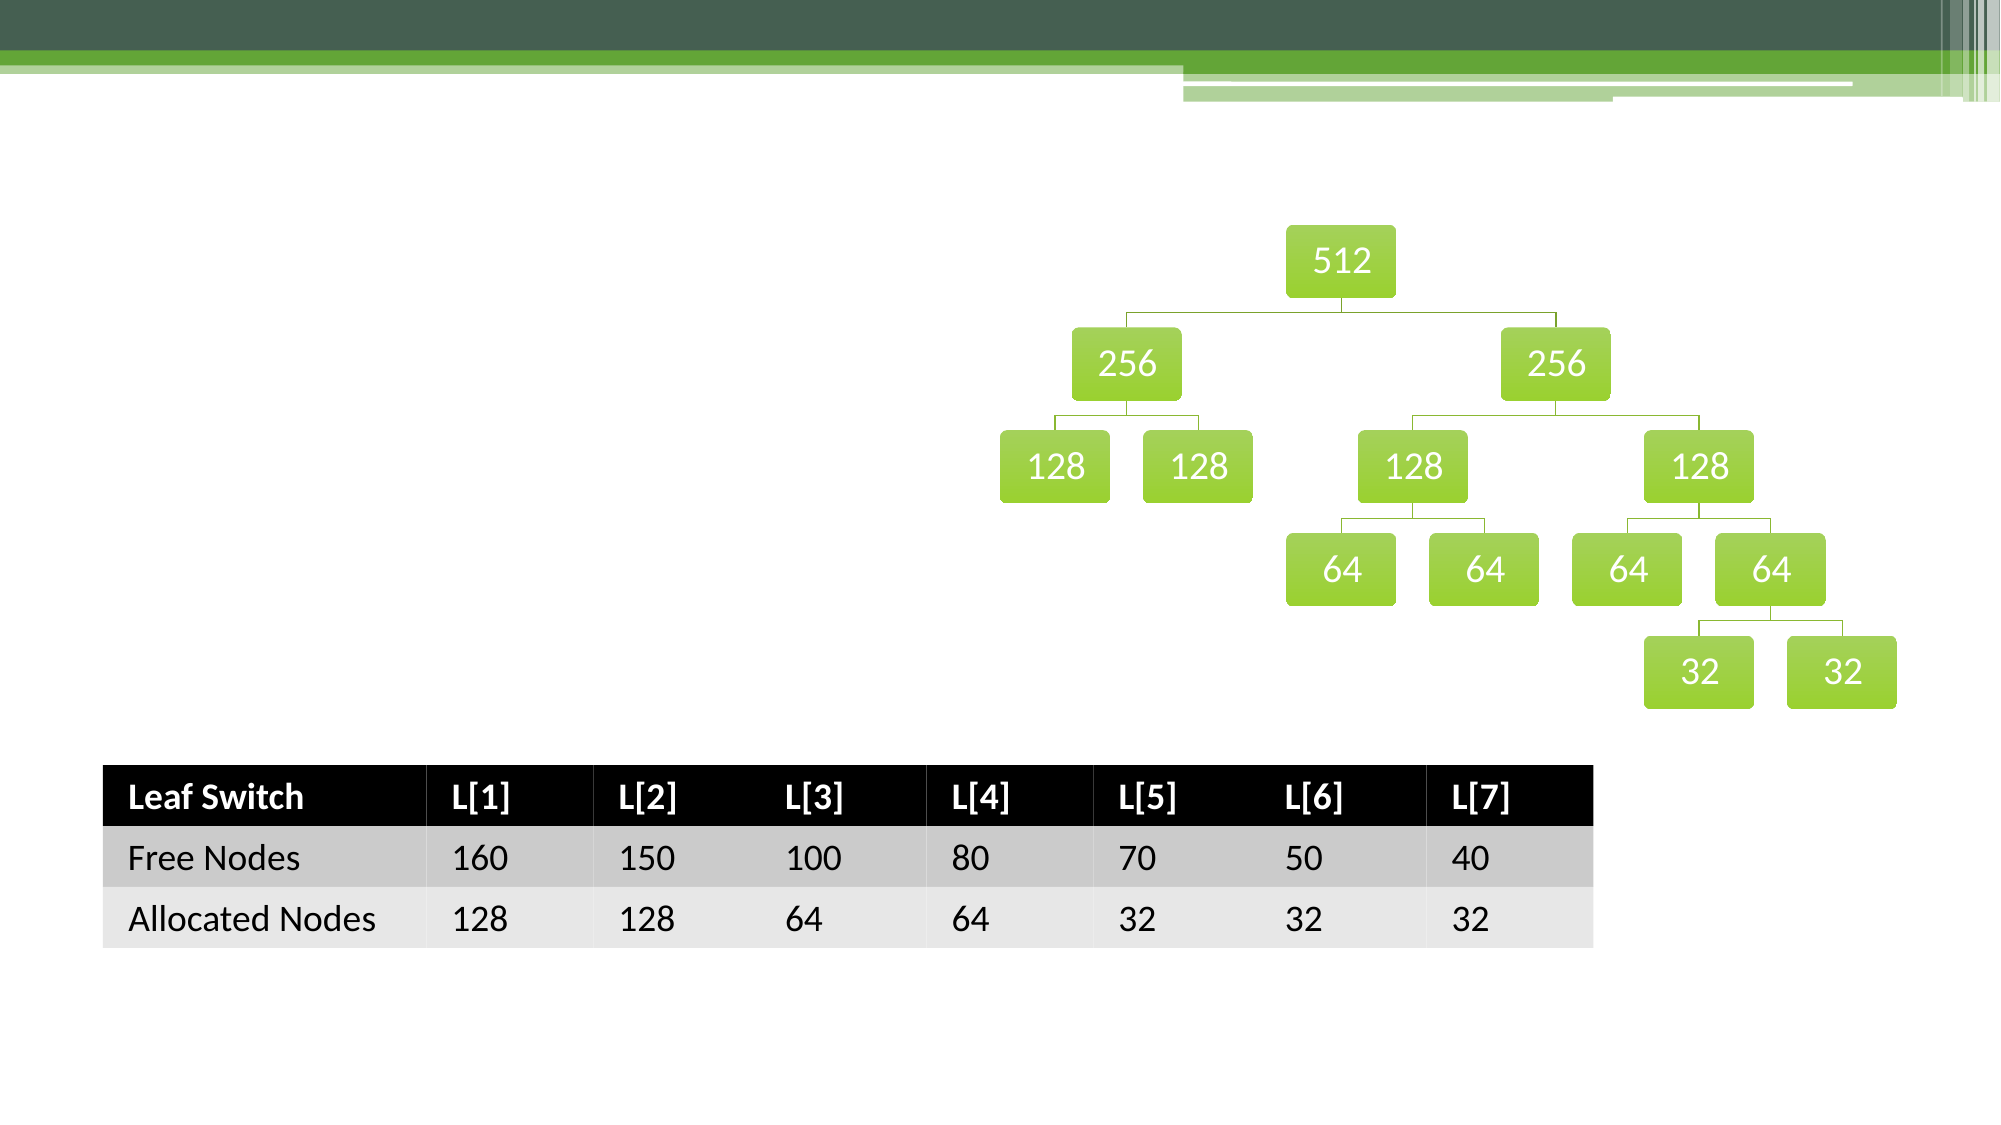

512
256
128
128
256
128
64
64
128
64
64
32
32

Leaf Switch
L[1]
L[2]
L[3]
L[4]
L[5]
L[6]
L[7]

Free Nodes
160
150
100
80
70
50
40

Allocated Nodes
128
128
64
64
32
32
32